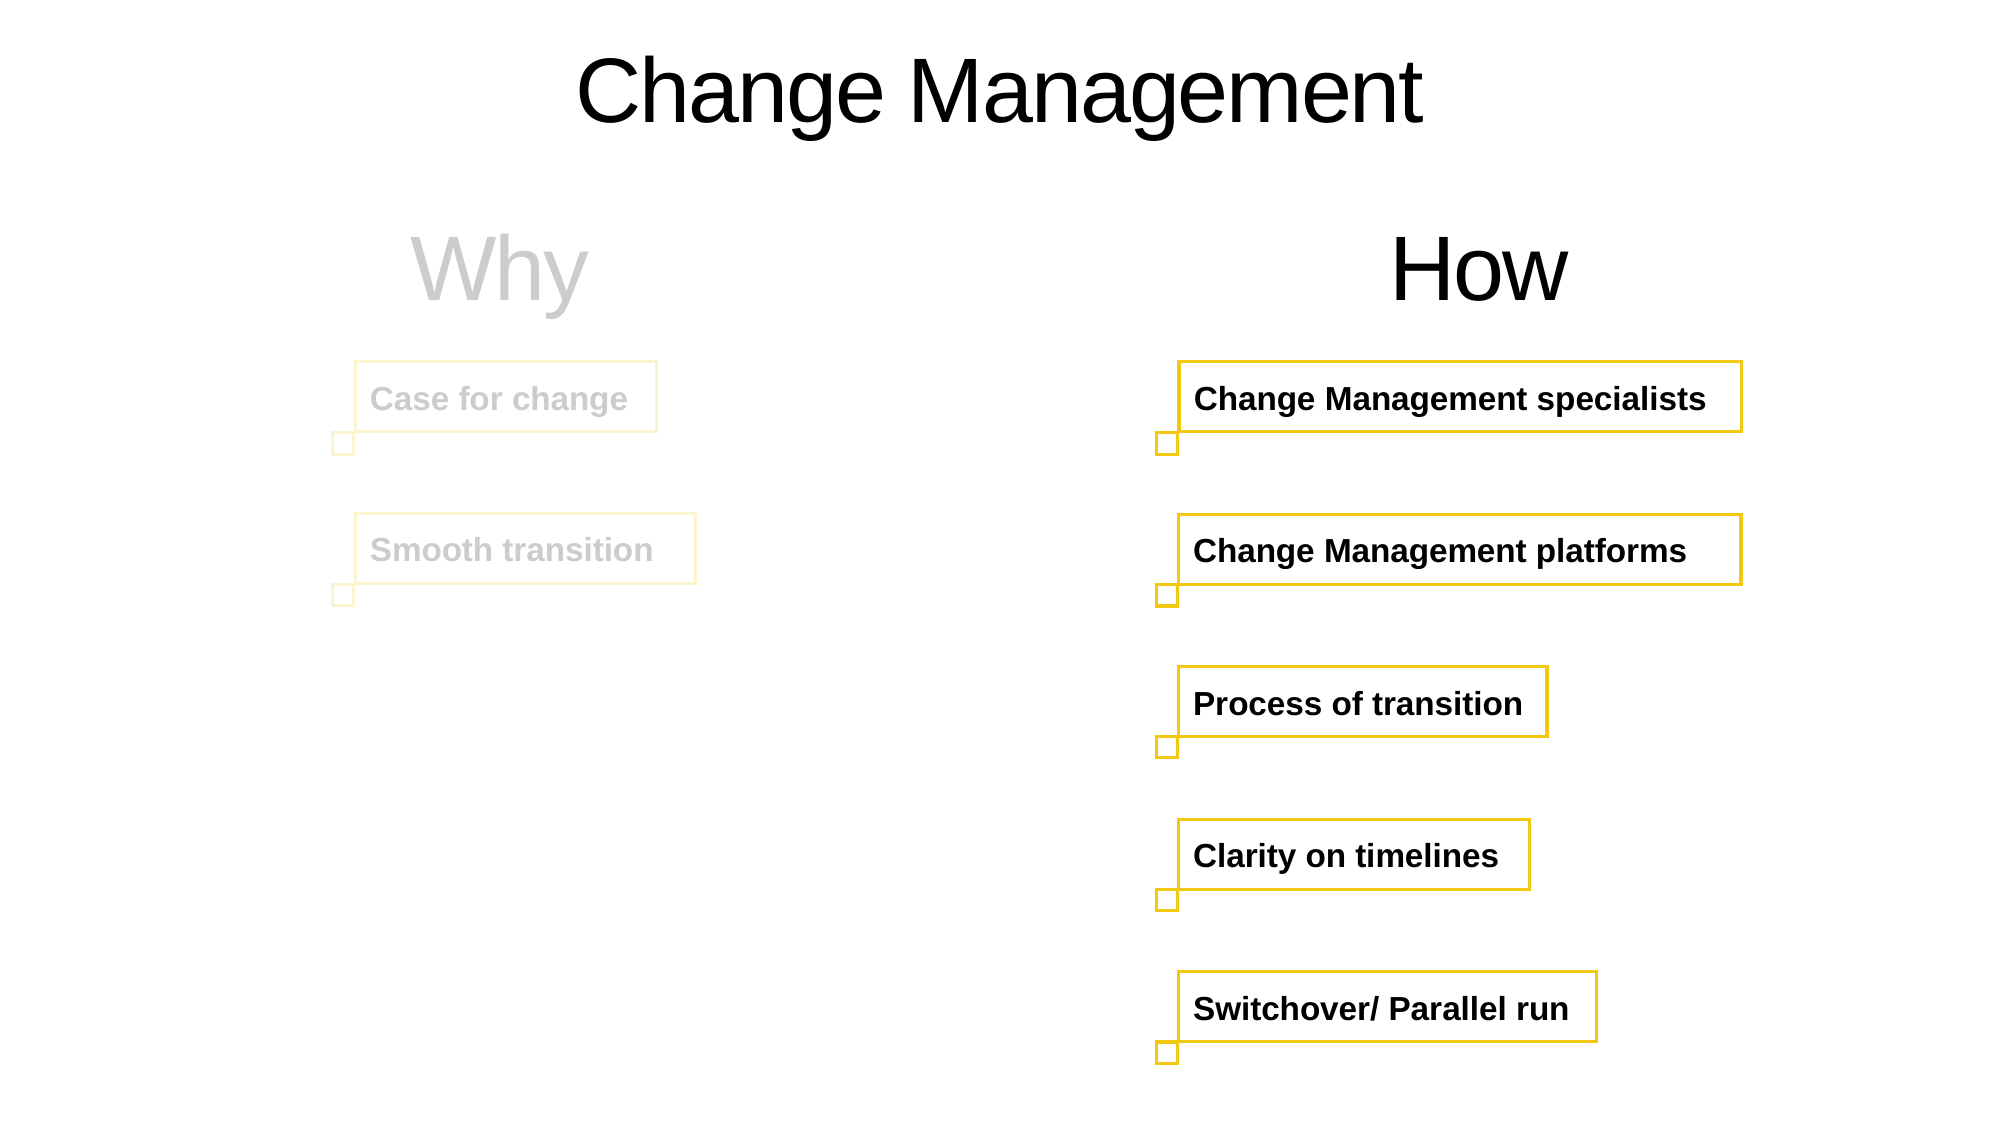

# Change Management

How
Why
Case for change
Change Management specialists

Smooth transition
Change Management platforms

Process of transition

Clarity on timelines

Switchover/ Parallel run